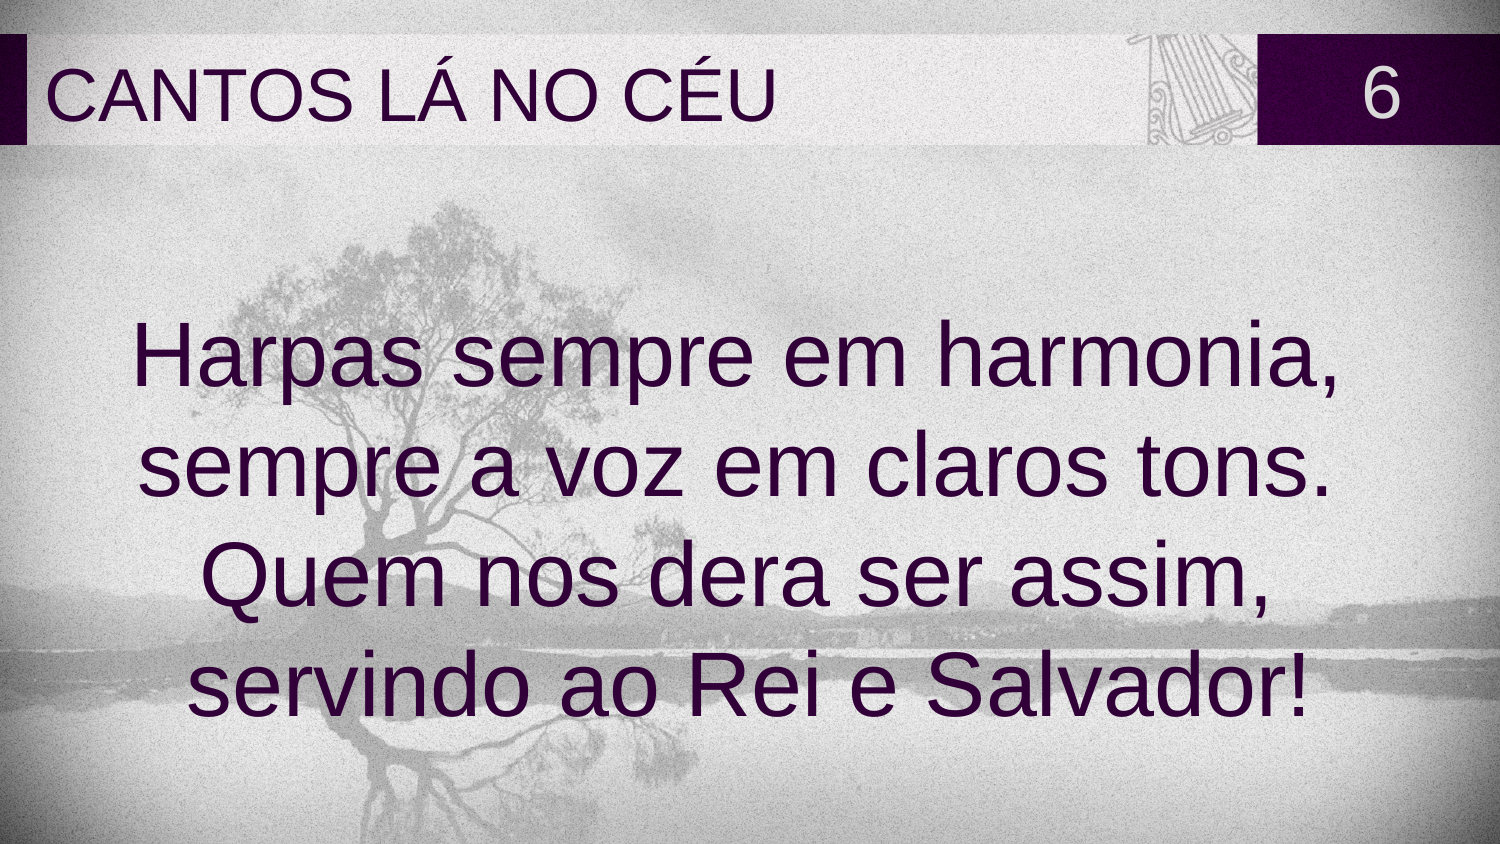

# CANTOS LÁ NO CÉU
6
Harpas sempre em harmonia,
sempre a voz em claros tons.
Quem nos dera ser assim,
servindo ao Rei e Salvador!